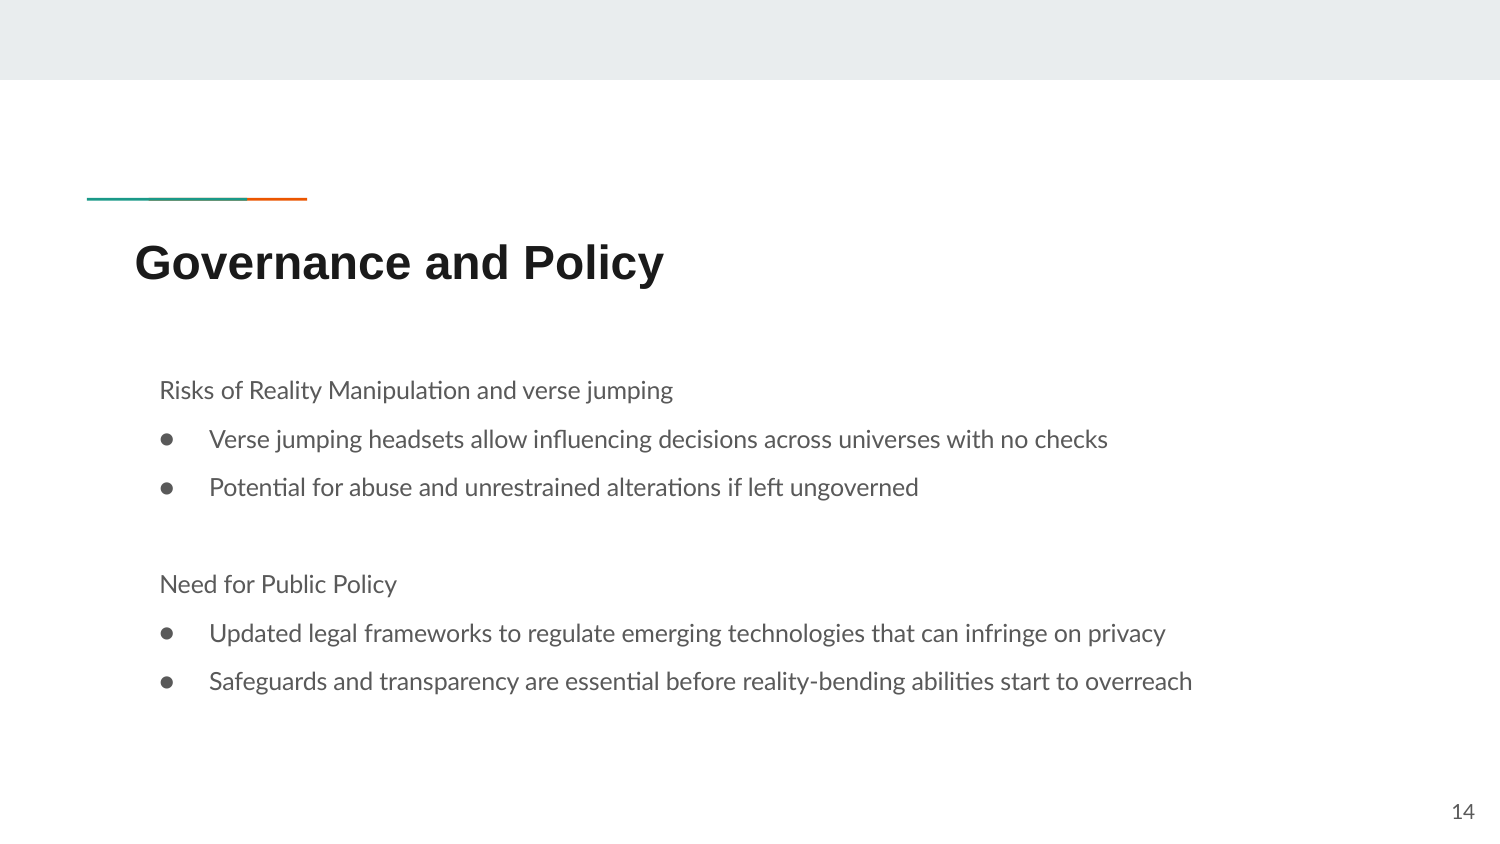

# Governance and Policy
Risks of Reality Manipulation and verse jumping
Verse jumping headsets allow influencing decisions across universes with no checks
Potential for abuse and unrestrained alterations if left ungoverned

Need for Public Policy
Updated legal frameworks to regulate emerging technologies that can infringe on privacy
Safeguards and transparency are essential before reality-bending abilities start to overreach

14